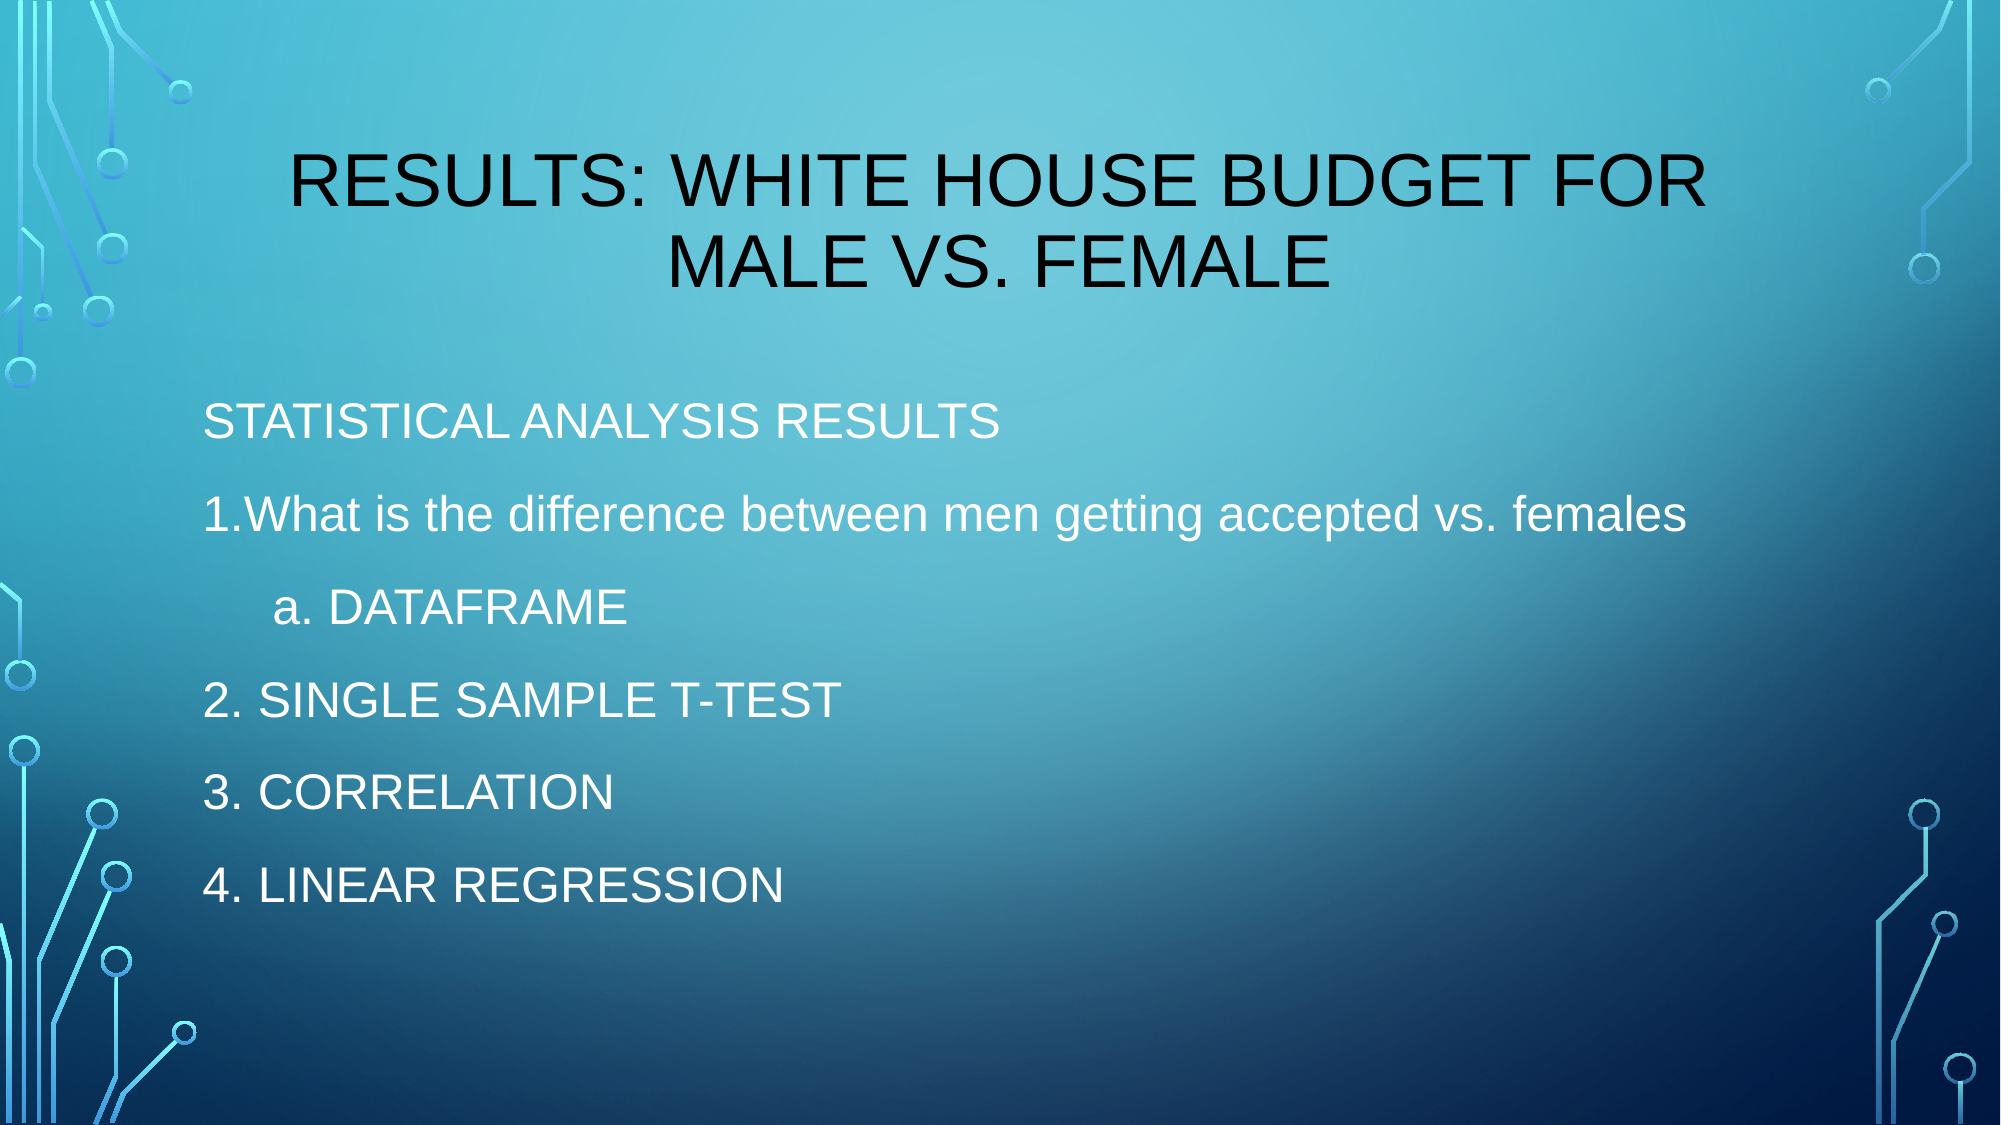

# RESULTS: white house budget for male vs. female
STATISTICAL ANALYSIS RESULTS
1.What is the difference between men getting accepted vs. females
     a. DATAFRAME
2. SINGLE SAMPLE T-TEST
3. CORRELATION
4. LINEAR REGRESSION